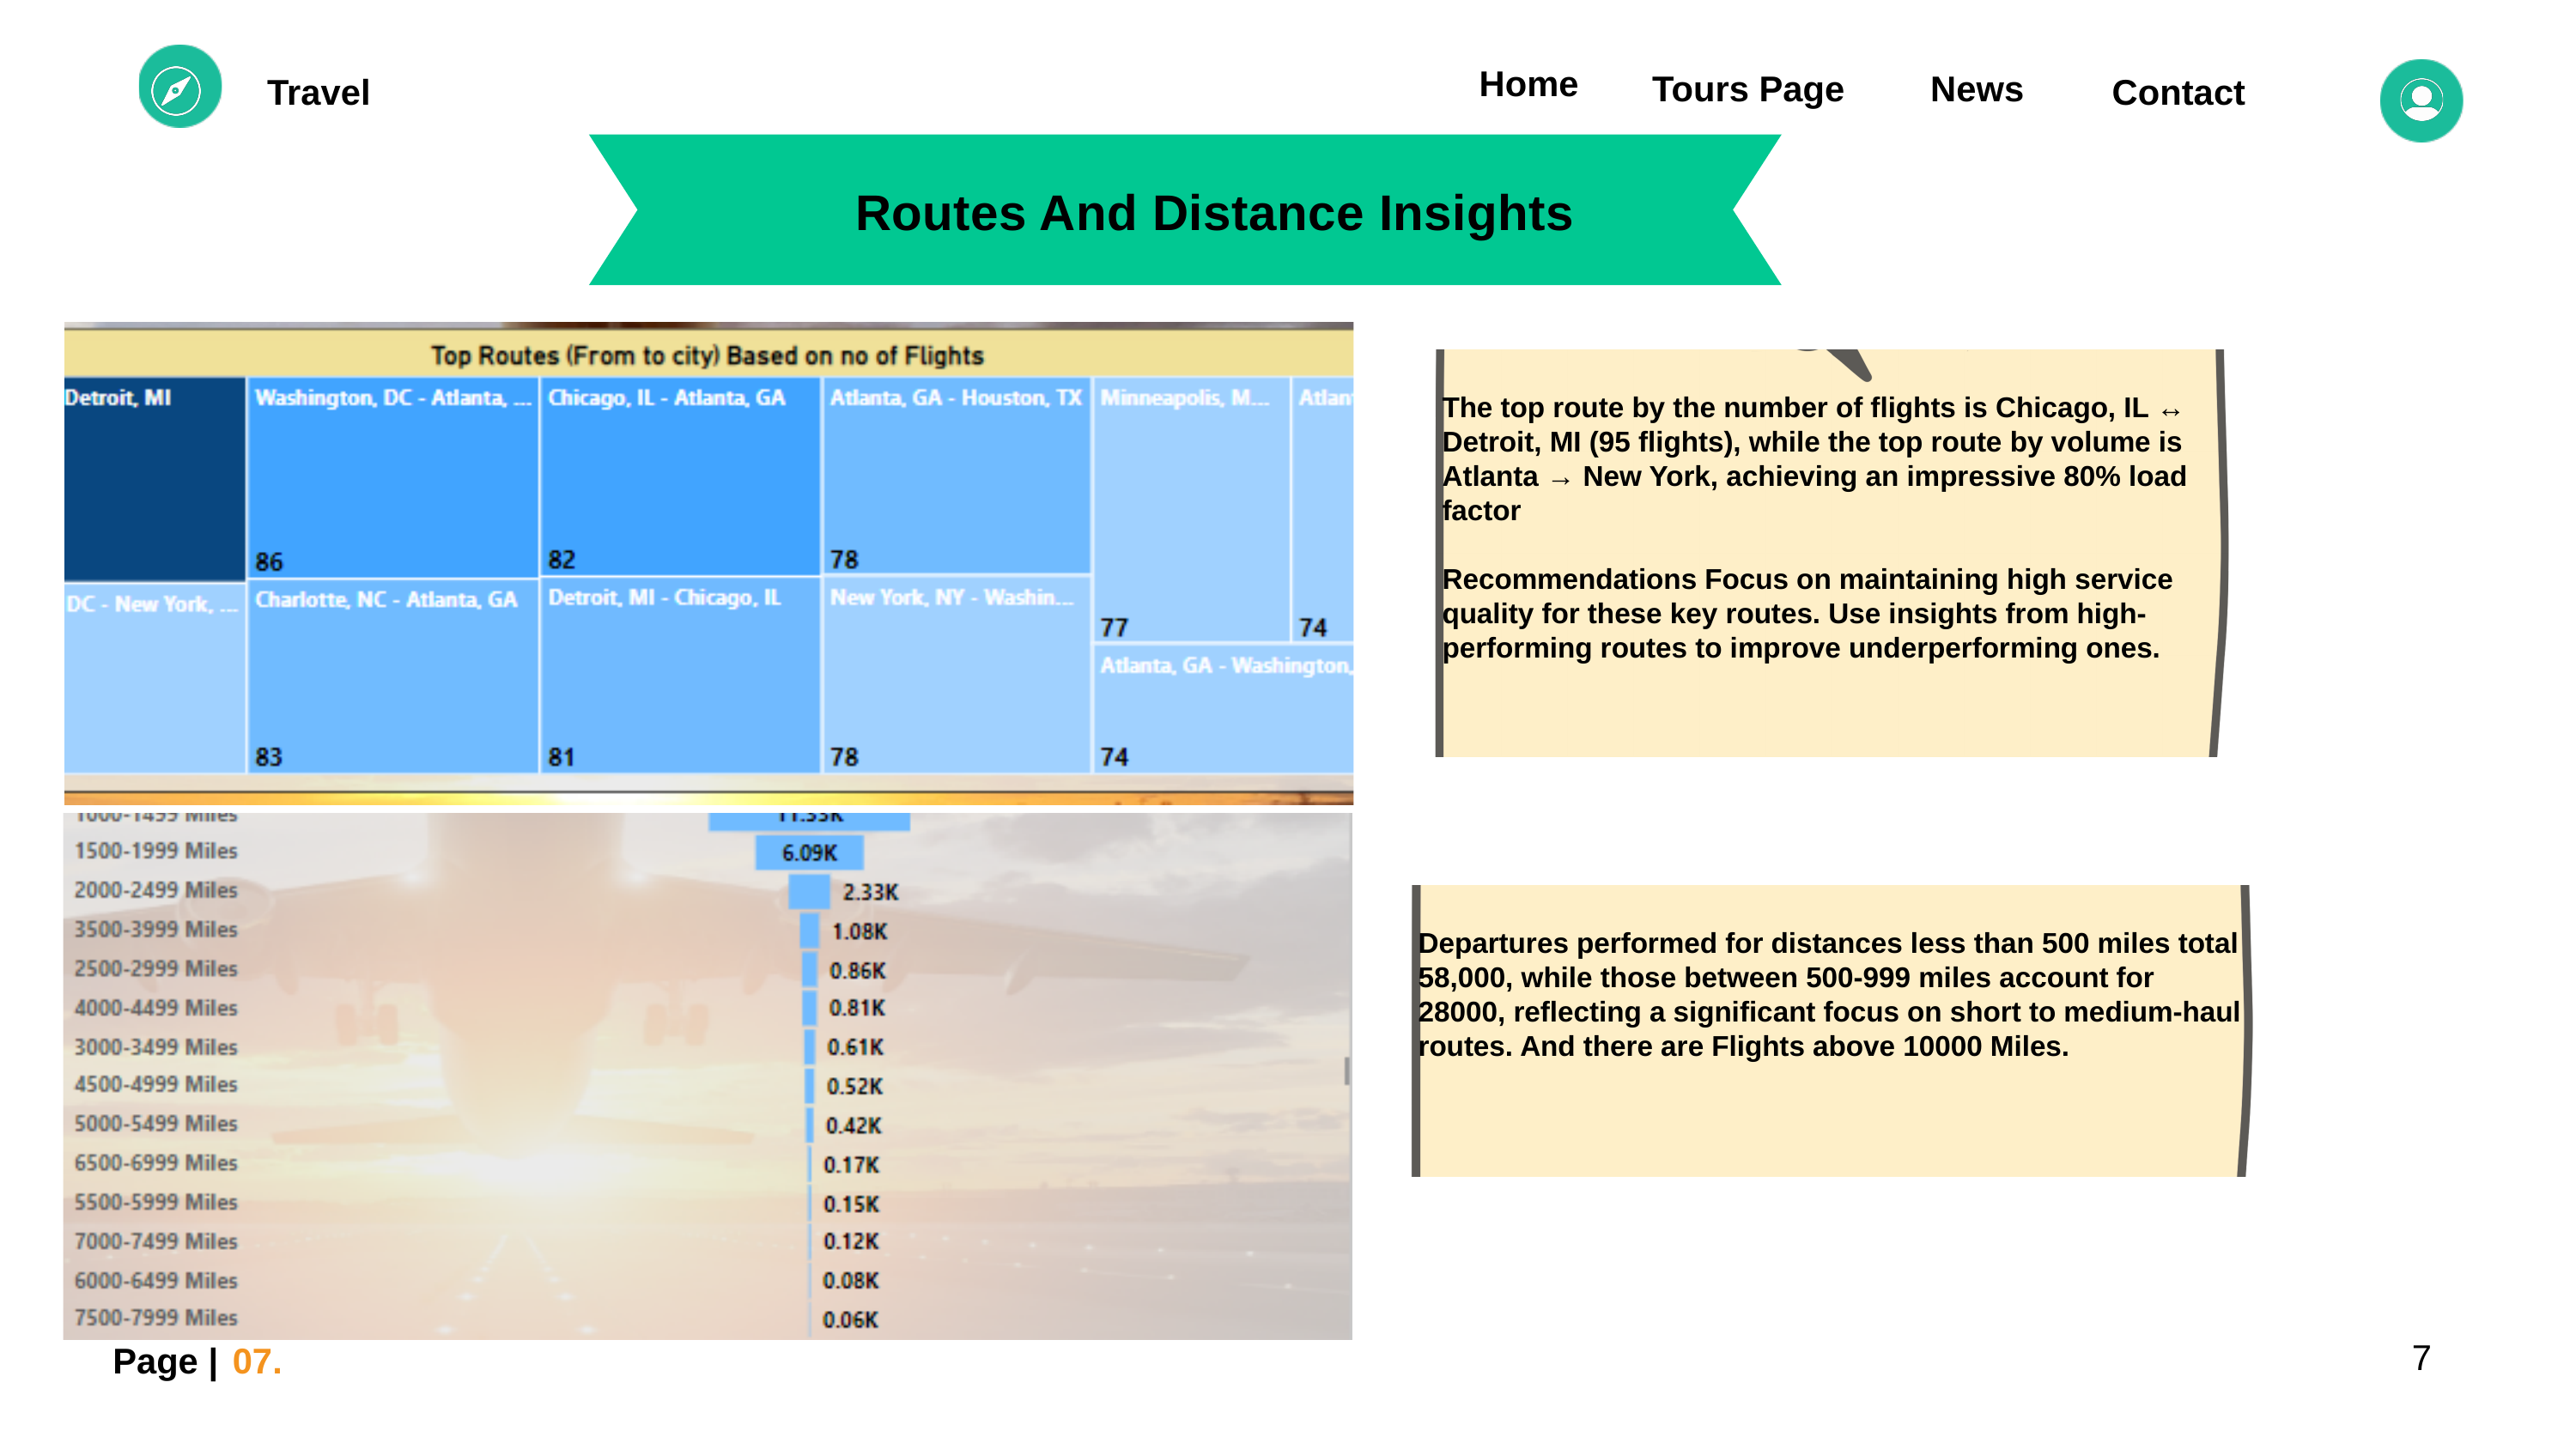

Home
Tours Page
News

Travel
Contact

                  Routes And Distance Insights

The top route by the number of flights is Chicago, IL ↔ Detroit, MI (95 flights), while the top route by volume is Atlanta → New York, achieving an impressive 80% load factor

Recommendations Focus on maintaining high service quality for these key routes. Use insights from high-performing routes to improve underperforming ones.

Departures performed for distances less than 500 miles total 58,000, while those between 500-999 miles account for 28000, reflecting a significant focus on short to medium-haul routes. And there are Flights above 10000 Miles.
7
Page |
07.